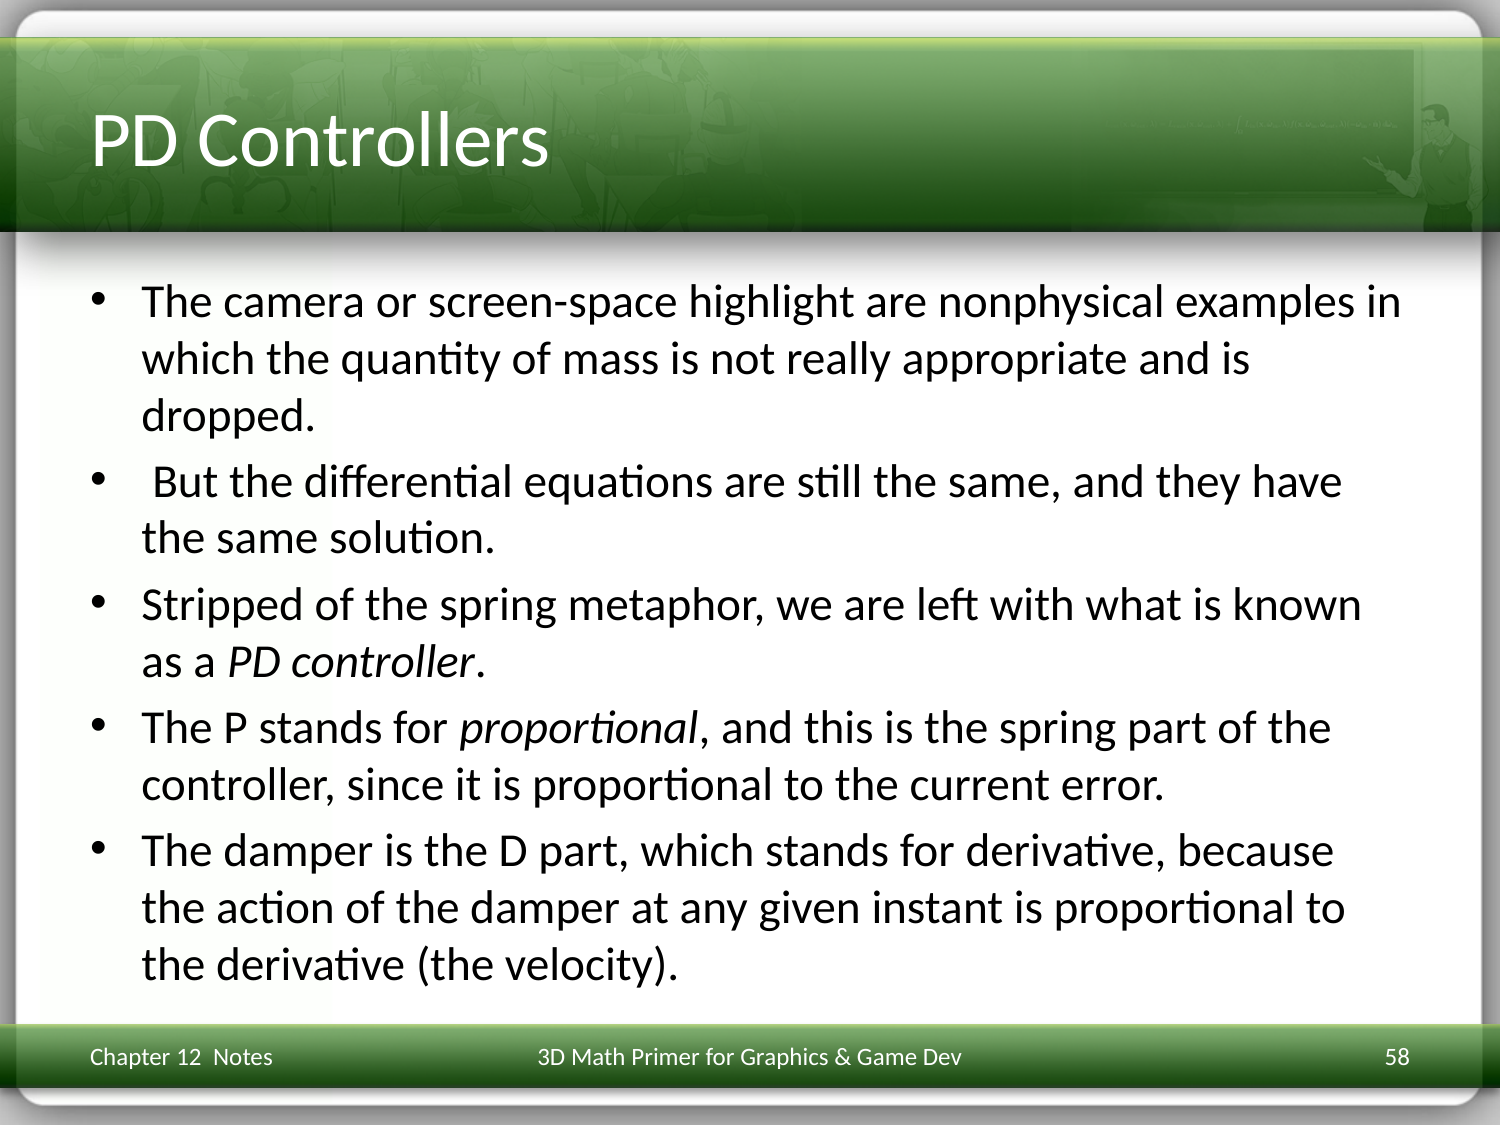

# PD Controllers
The camera or screen-space highlight are nonphysical examples in which the quantity of mass is not really appropriate and is dropped.
 But the differential equations are still the same, and they have the same solution.
Stripped of the spring metaphor, we are left with what is known as a PD controller.
The P stands for proportional, and this is the spring part of the controller, since it is proportional to the current error.
The damper is the D part, which stands for derivative, because the action of the damper at any given instant is proportional to the derivative (the velocity).
Chapter 12  Notes
3D Math Primer for Graphics & Game Dev
58